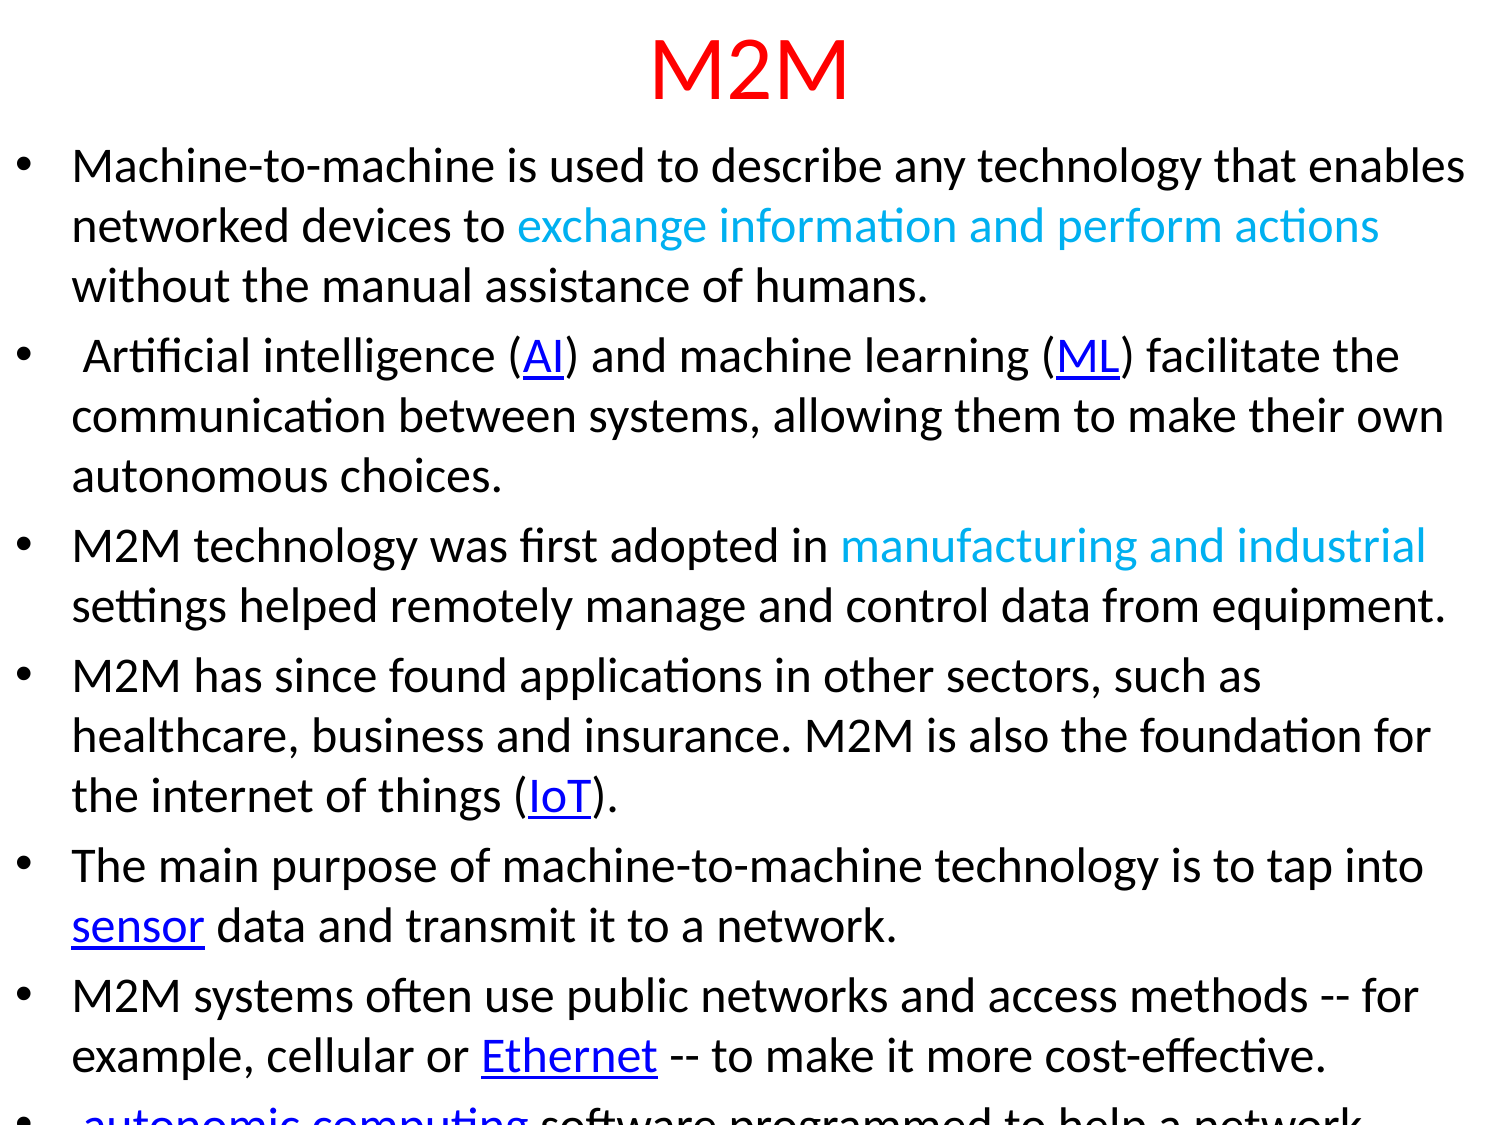

# M2M
Machine-to-machine is used to describe any technology that enables networked devices to exchange information and perform actions without the manual assistance of humans.
 Artificial intelligence (AI) and machine learning (ML) facilitate the communication between systems, allowing them to make their own autonomous choices.
M2M technology was first adopted in manufacturing and industrial settings helped remotely manage and control data from equipment.
M2M has since found applications in other sectors, such as healthcare, business and insurance. M2M is also the foundation for the internet of things (IoT).
The main purpose of machine-to-machine technology is to tap into sensor data and transmit it to a network.
M2M systems often use public networks and access methods -- for example, cellular or Ethernet -- to make it more cost-effective.
 autonomic computing software programmed to help a network device interpret data and make decisions.